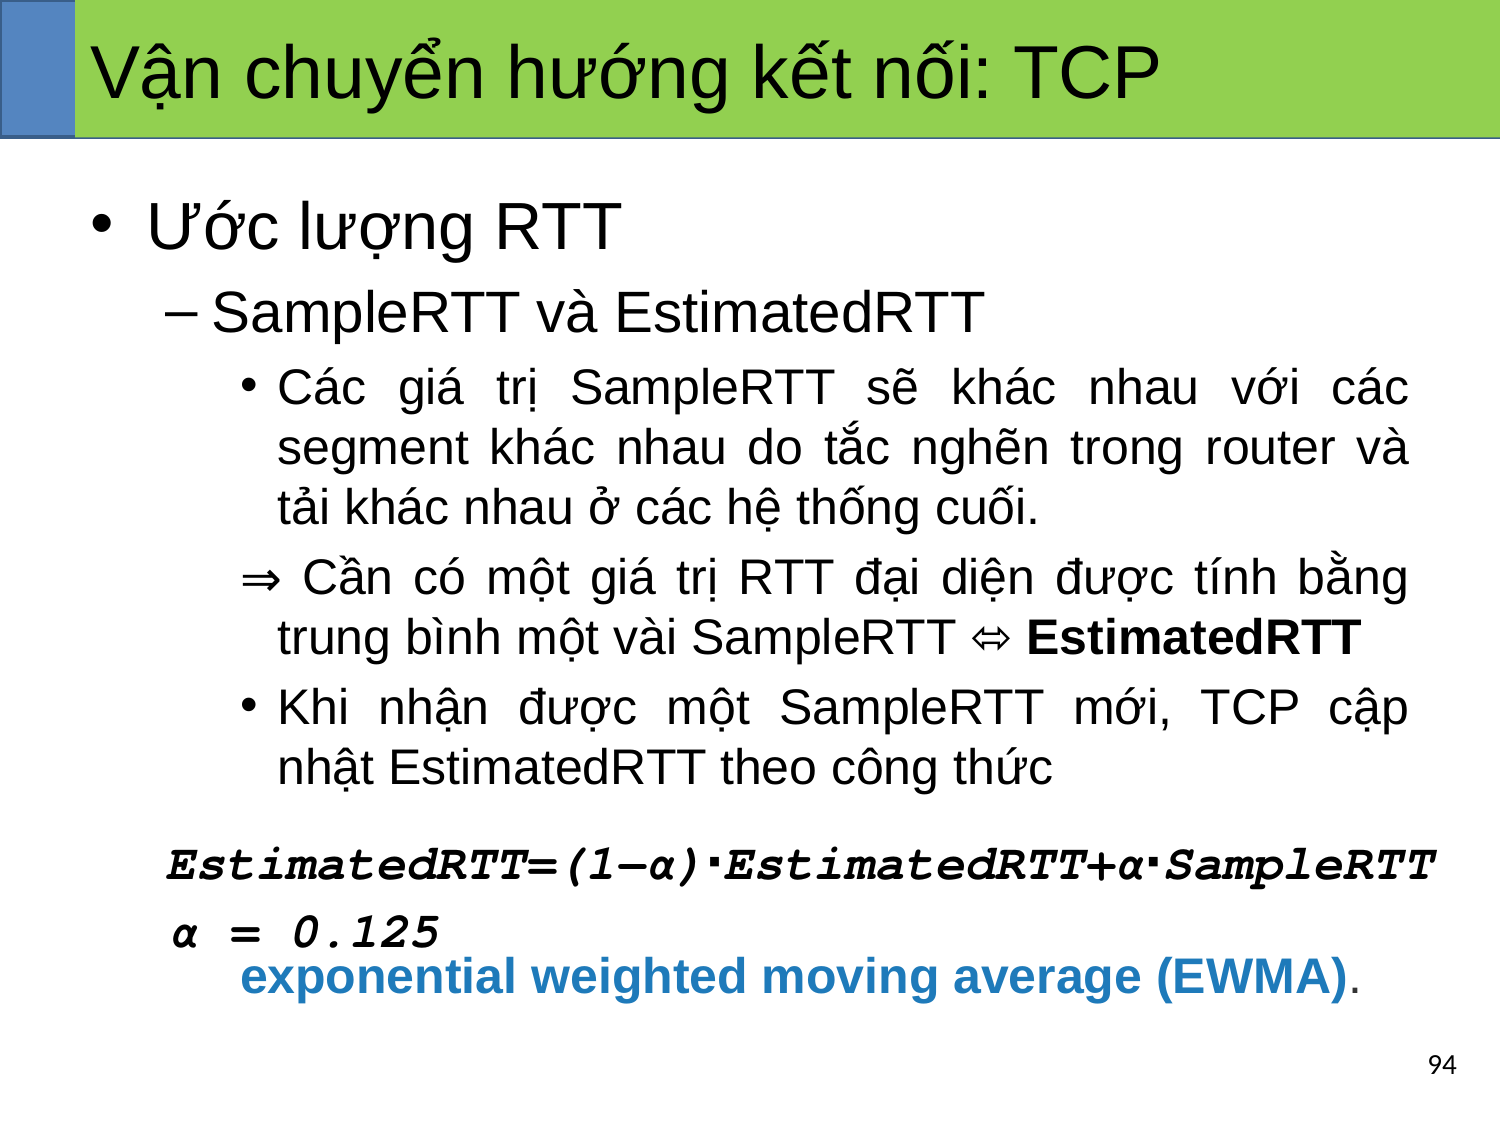

# Vận chuyển hướng kết nối: TCP
Ước lượng RTT
SampleRTT và EstimatedRTT
Các giá trị SampleRTT sẽ khác nhau với các segment khác nhau do tắc nghẽn trong router và tải khác nhau ở các hệ thống cuối.
 Cần có một giá trị RTT đại diện được tính bằng trung bình một vài SampleRTT ⬄ EstimatedRTT
Khi nhận được một SampleRTT mới, TCP cập nhật EstimatedRTT theo công thức

exponential weighted moving average (EWMA).
EstimatedRTT=(1−α)⋅EstimatedRTT+α⋅SampleRTT
α = 0.125
94